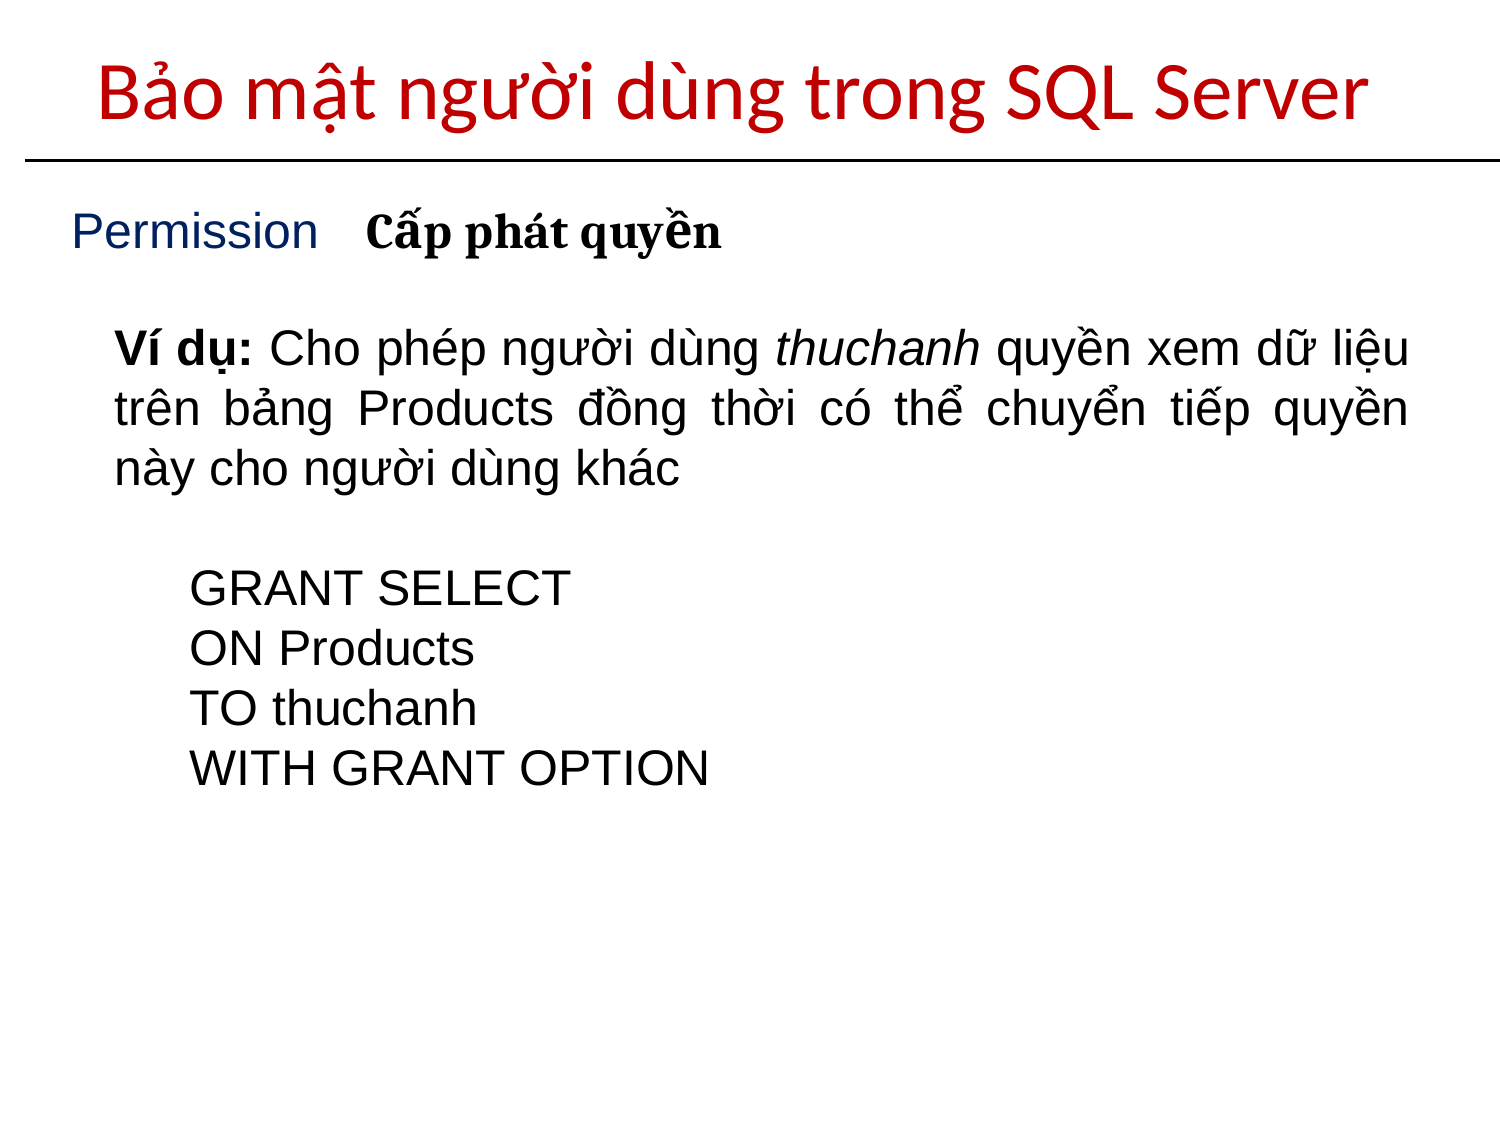

# Bảo mật người dùng trong SQL Server
Permission
Cấp phát quyền
Ví dụ: Cho phép người dùng thuchanh quyền xem dữ liệu trên bảng Products đồng thời có thể chuyển tiếp quyền này cho người dùng khác

GRANT SELECT
ON Products
TO thuchanh
WITH GRANT OPTION